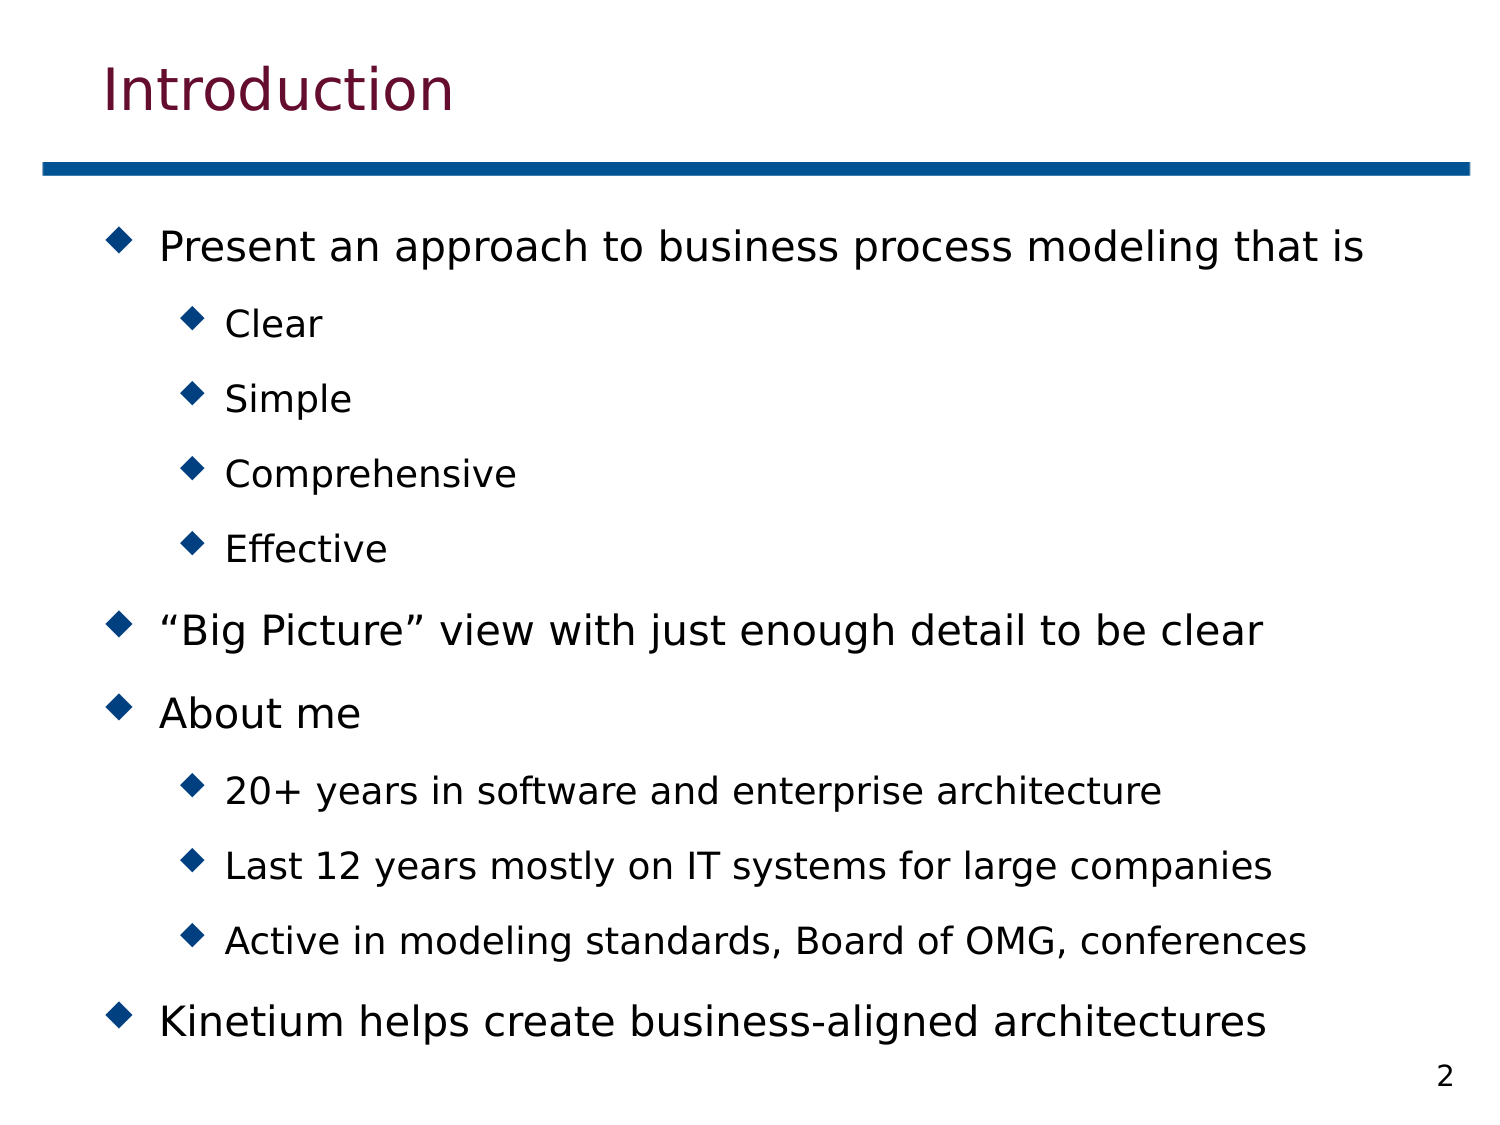

# Introduction
Present an approach to business process modeling that is
Clear
Simple
Comprehensive
Effective
“Big Picture” view with just enough detail to be clear
About me
20+ years in software and enterprise architecture
Last 12 years mostly on IT systems for large companies
Active in modeling standards, Board of OMG, conferences
Kinetium helps create business-aligned architectures